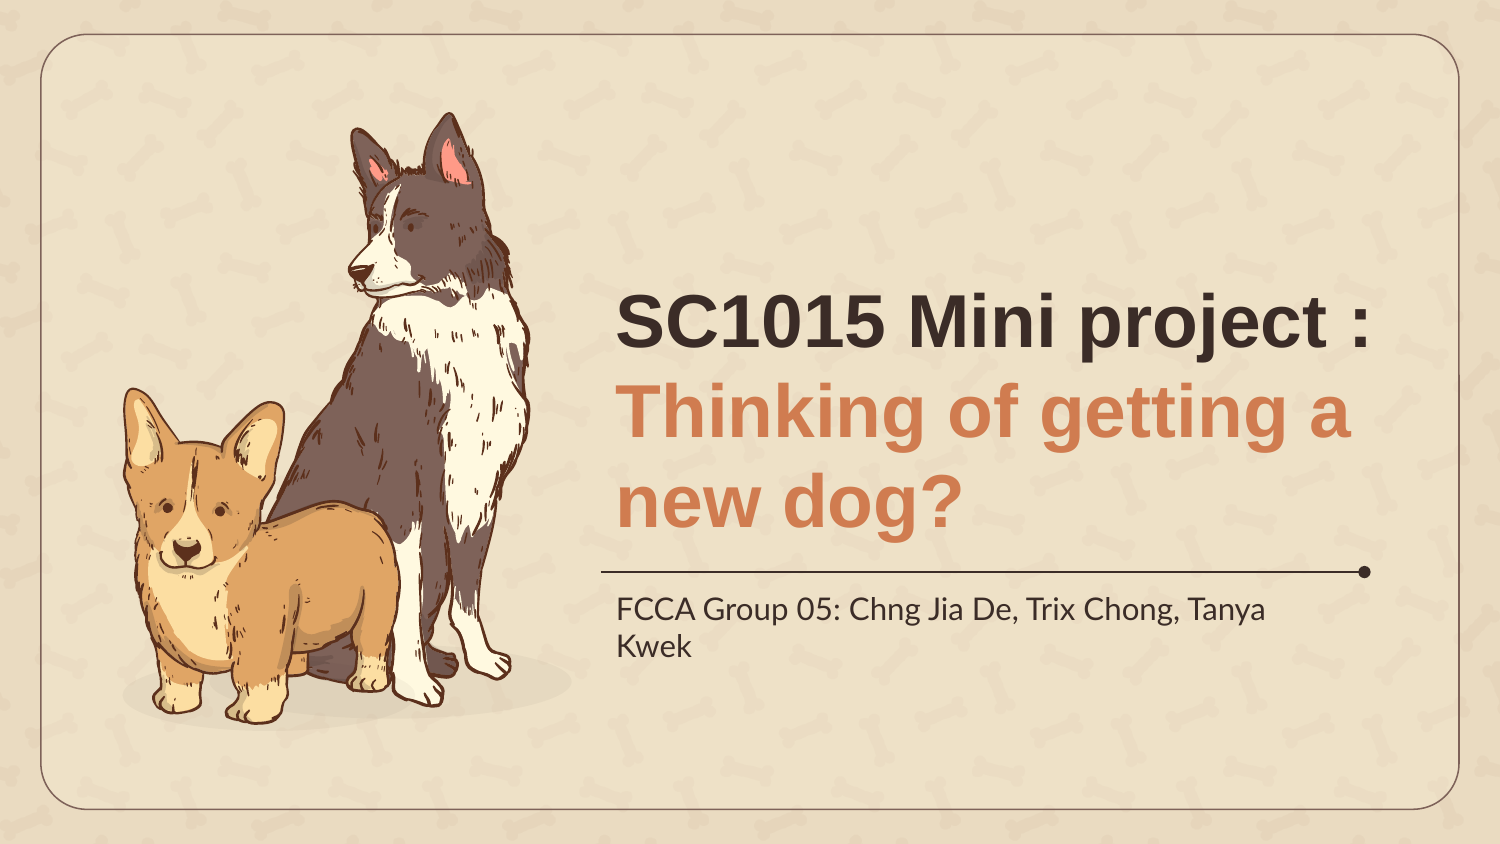

# SC1015 Mini project : Thinking of getting a new dog?
FCCA Group 05: Chng Jia De, Trix Chong, Tanya Kwek